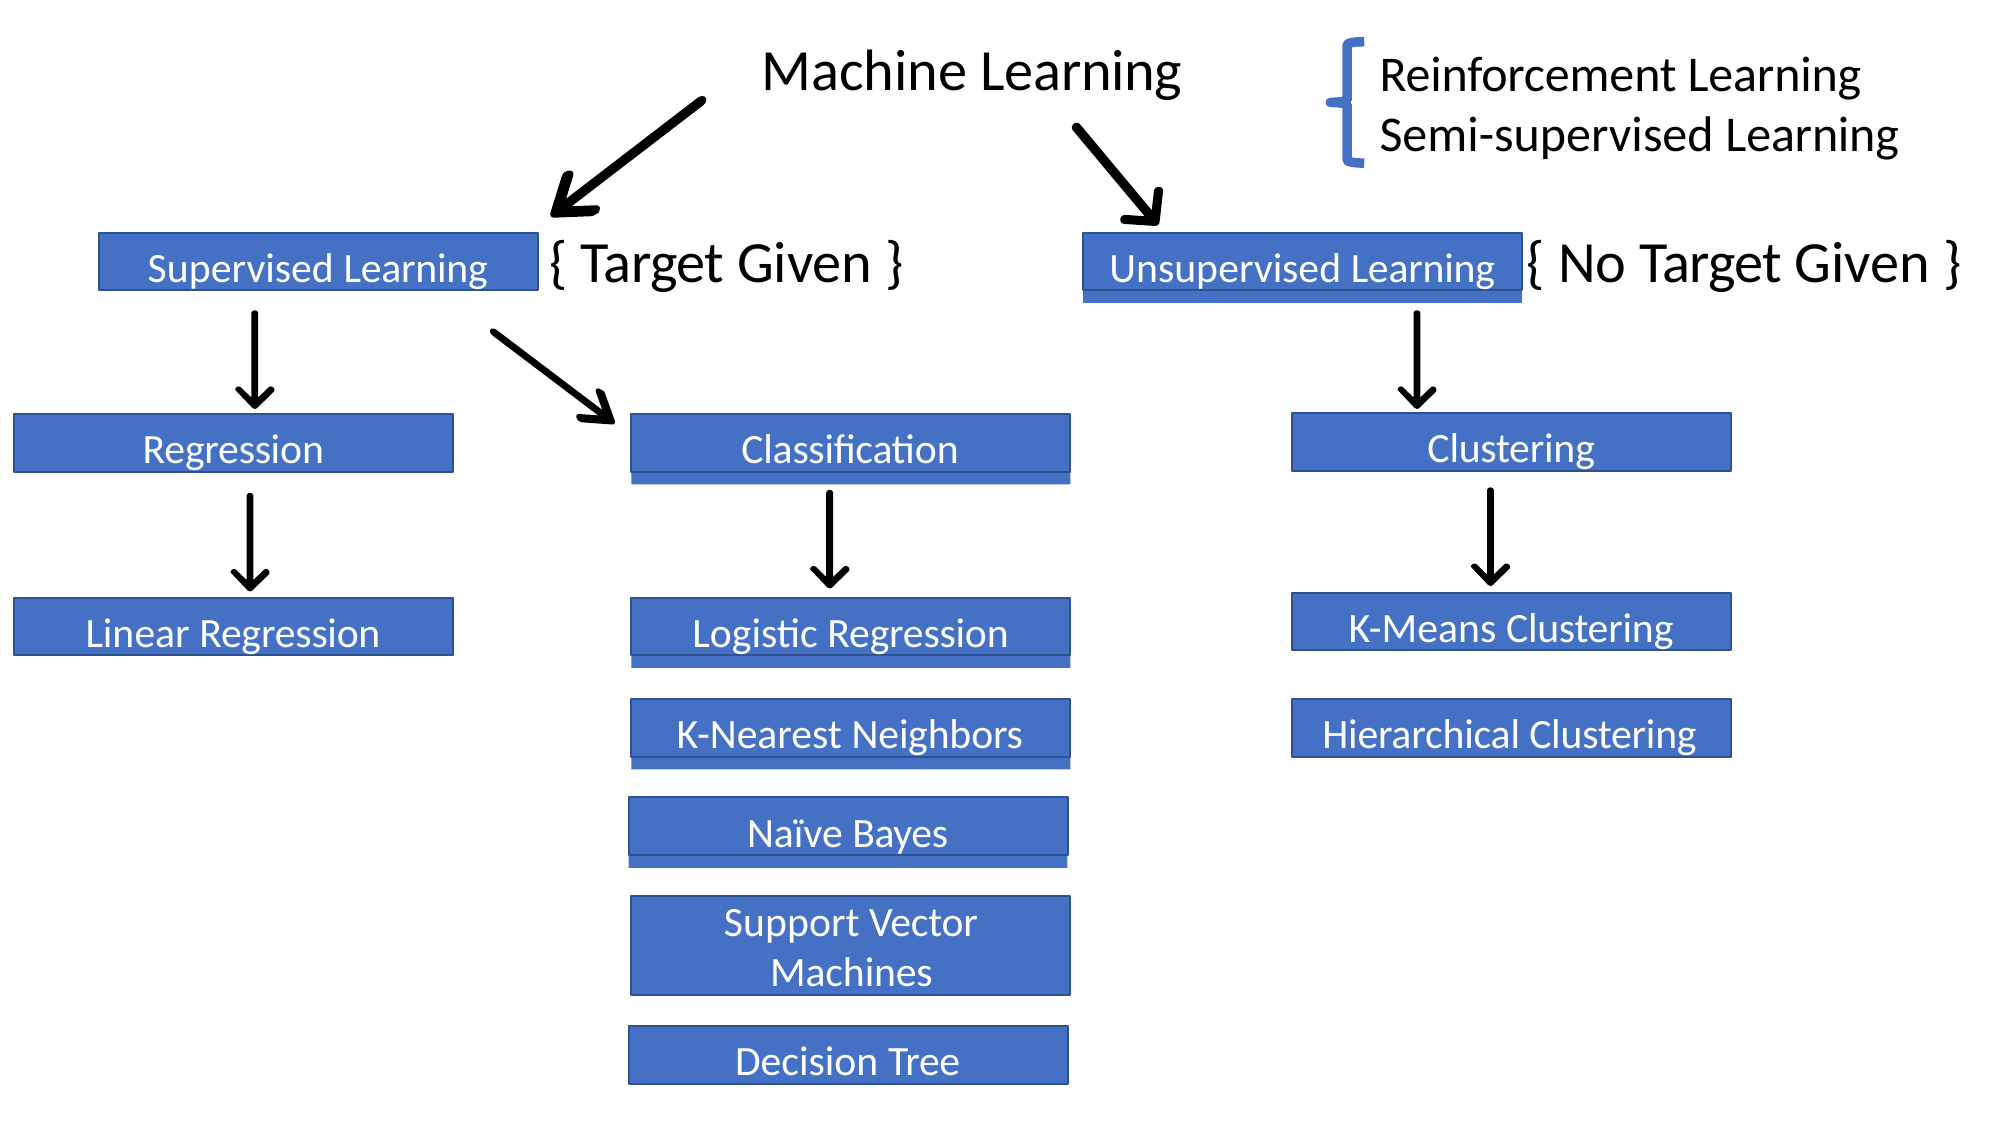

# Machine Learning
Reinforcement Learning
Semi-supervised Learning

{ No Target Given }
{ Target Given }
Supervised Learning

Unsupervised Learning

Clustering
Regression

Classification

K-Means Clustering
Linear Regression

Logistic Regression

K-Nearest Neighbors
Hierarchical Clustering

Naïve Bayes
Support Vector
Machines
Decision Tree